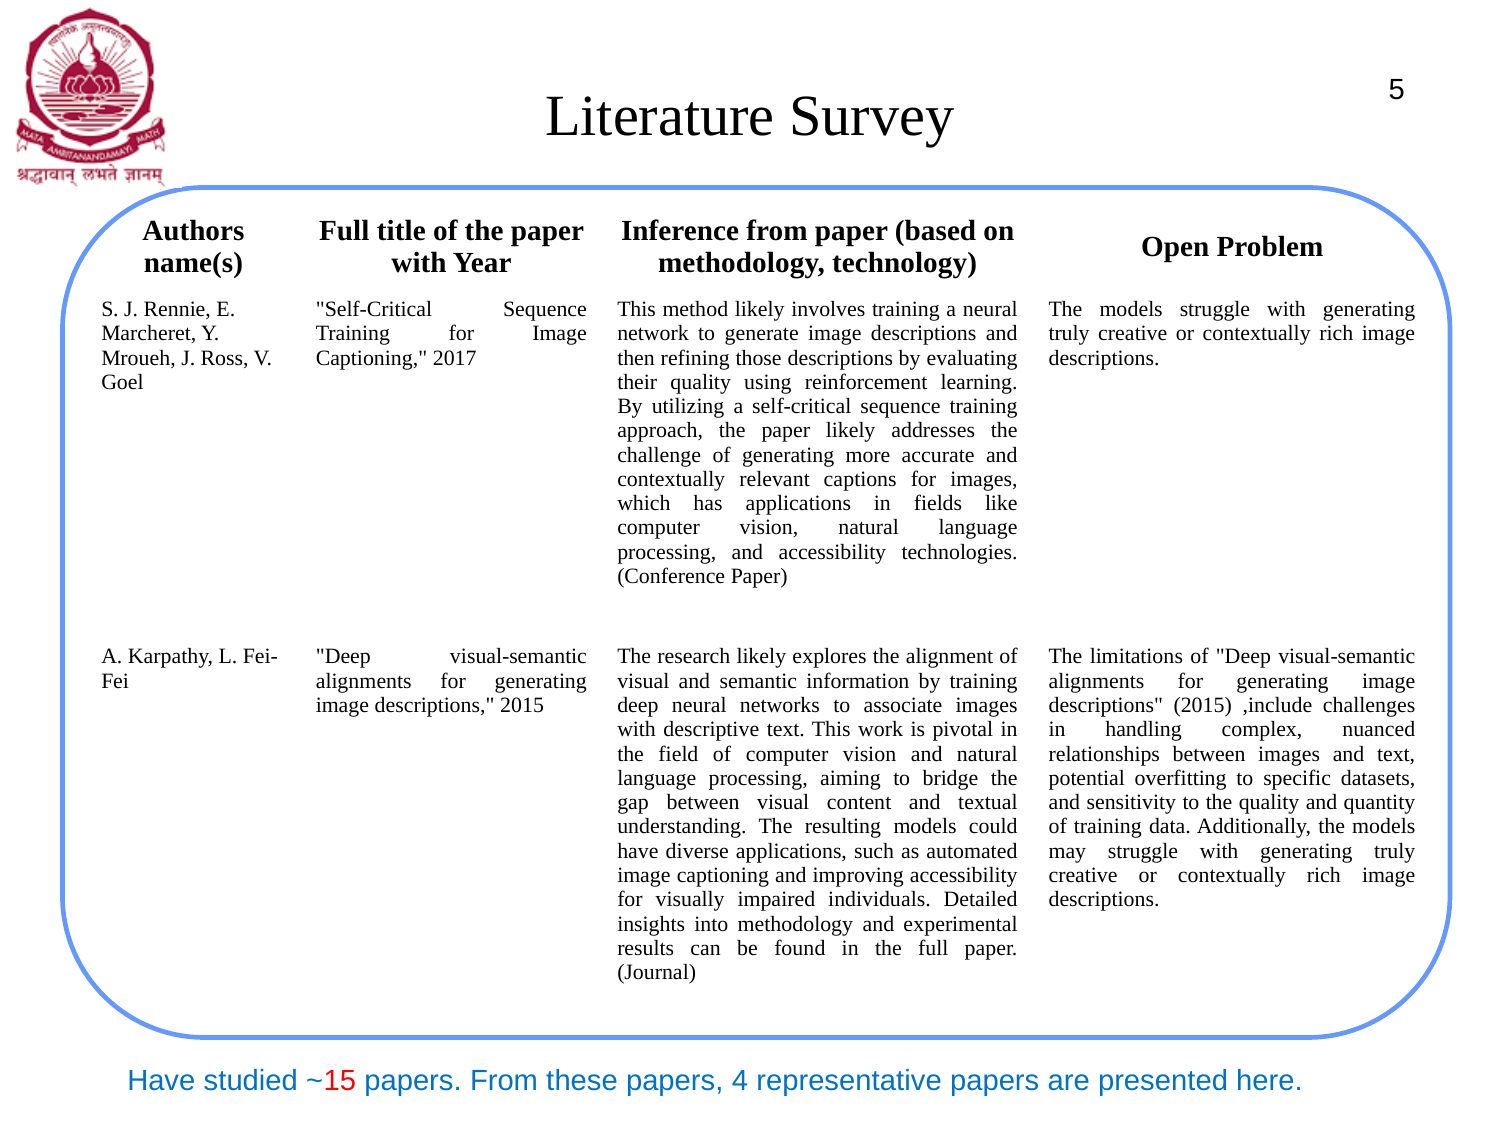

# Literature Survey
5
| Authors name(s) | Full title of the paper with Year | Inference from paper (based on methodology, technology) | Open Problem |
| --- | --- | --- | --- |
| S. J. Rennie, E. Marcheret, Y. Mroueh, J. Ross, V. Goel | "Self-Critical Sequence Training for Image Captioning," 2017 | This method likely involves training a neural network to generate image descriptions and then refining those descriptions by evaluating their quality using reinforcement learning. By utilizing a self-critical sequence training approach, the paper likely addresses the challenge of generating more accurate and contextually relevant captions for images, which has applications in fields like computer vision, natural language processing, and accessibility technologies. (Conference Paper) | The models struggle with generating truly creative or contextually rich image descriptions. |
| A. Karpathy, L. Fei-Fei | "Deep visual-semantic alignments for generating image descriptions," 2015 | The research likely explores the alignment of visual and semantic information by training deep neural networks to associate images with descriptive text. This work is pivotal in the field of computer vision and natural language processing, aiming to bridge the gap between visual content and textual understanding. The resulting models could have diverse applications, such as automated image captioning and improving accessibility for visually impaired individuals. Detailed insights into methodology and experimental results can be found in the full paper. (Journal) | The limitations of "Deep visual-semantic alignments for generating image descriptions" (2015) ,include challenges in handling complex, nuanced relationships between images and text, potential overfitting to specific datasets, and sensitivity to the quality and quantity of training data. Additionally, the models may struggle with generating truly creative or contextually rich image descriptions. |

Have studied ~15 papers. From these papers, 4 representative papers are presented here.